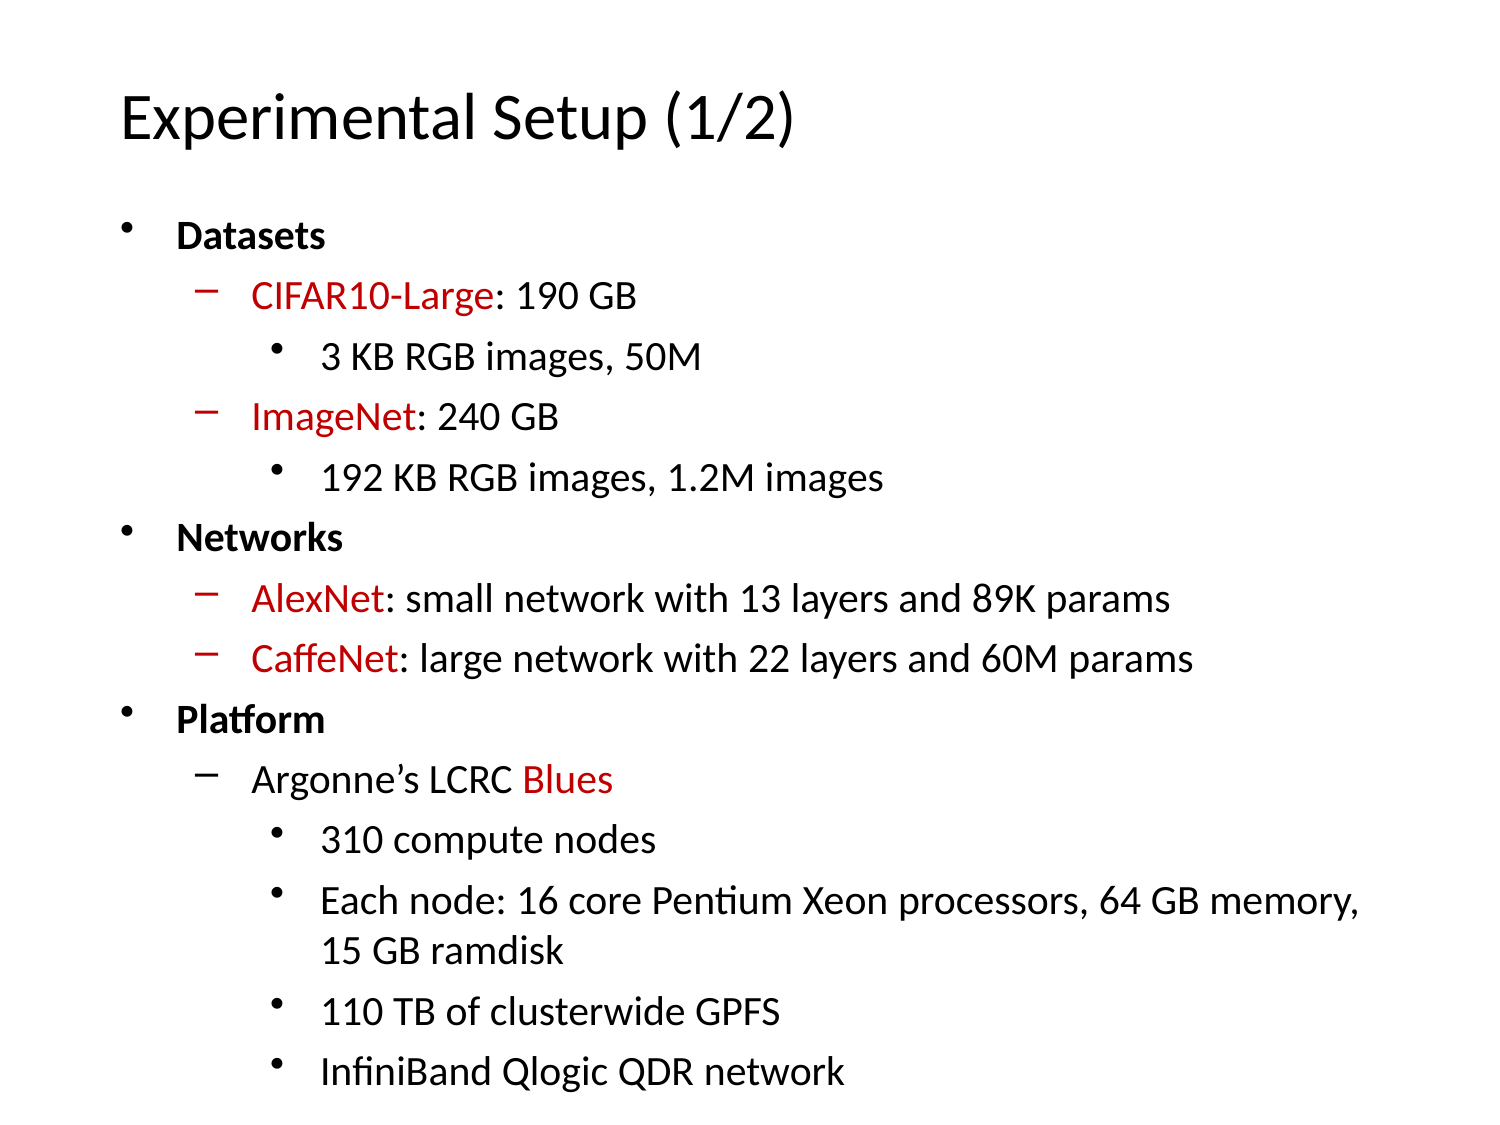

# Experimental Setup (1/2)
Datasets
CIFAR10-Large: 190 GB
3 KB RGB images, 50M
ImageNet: 240 GB
192 KB RGB images, 1.2M images
Networks
AlexNet: small network with 13 layers and 89K params
CaffeNet: large network with 22 layers and 60M params
Platform
Argonne’s LCRC Blues
310 compute nodes
Each node: 16 core Pentium Xeon processors, 64 GB memory, 15 GB ramdisk
110 TB of clusterwide GPFS
InfiniBand Qlogic QDR network

24